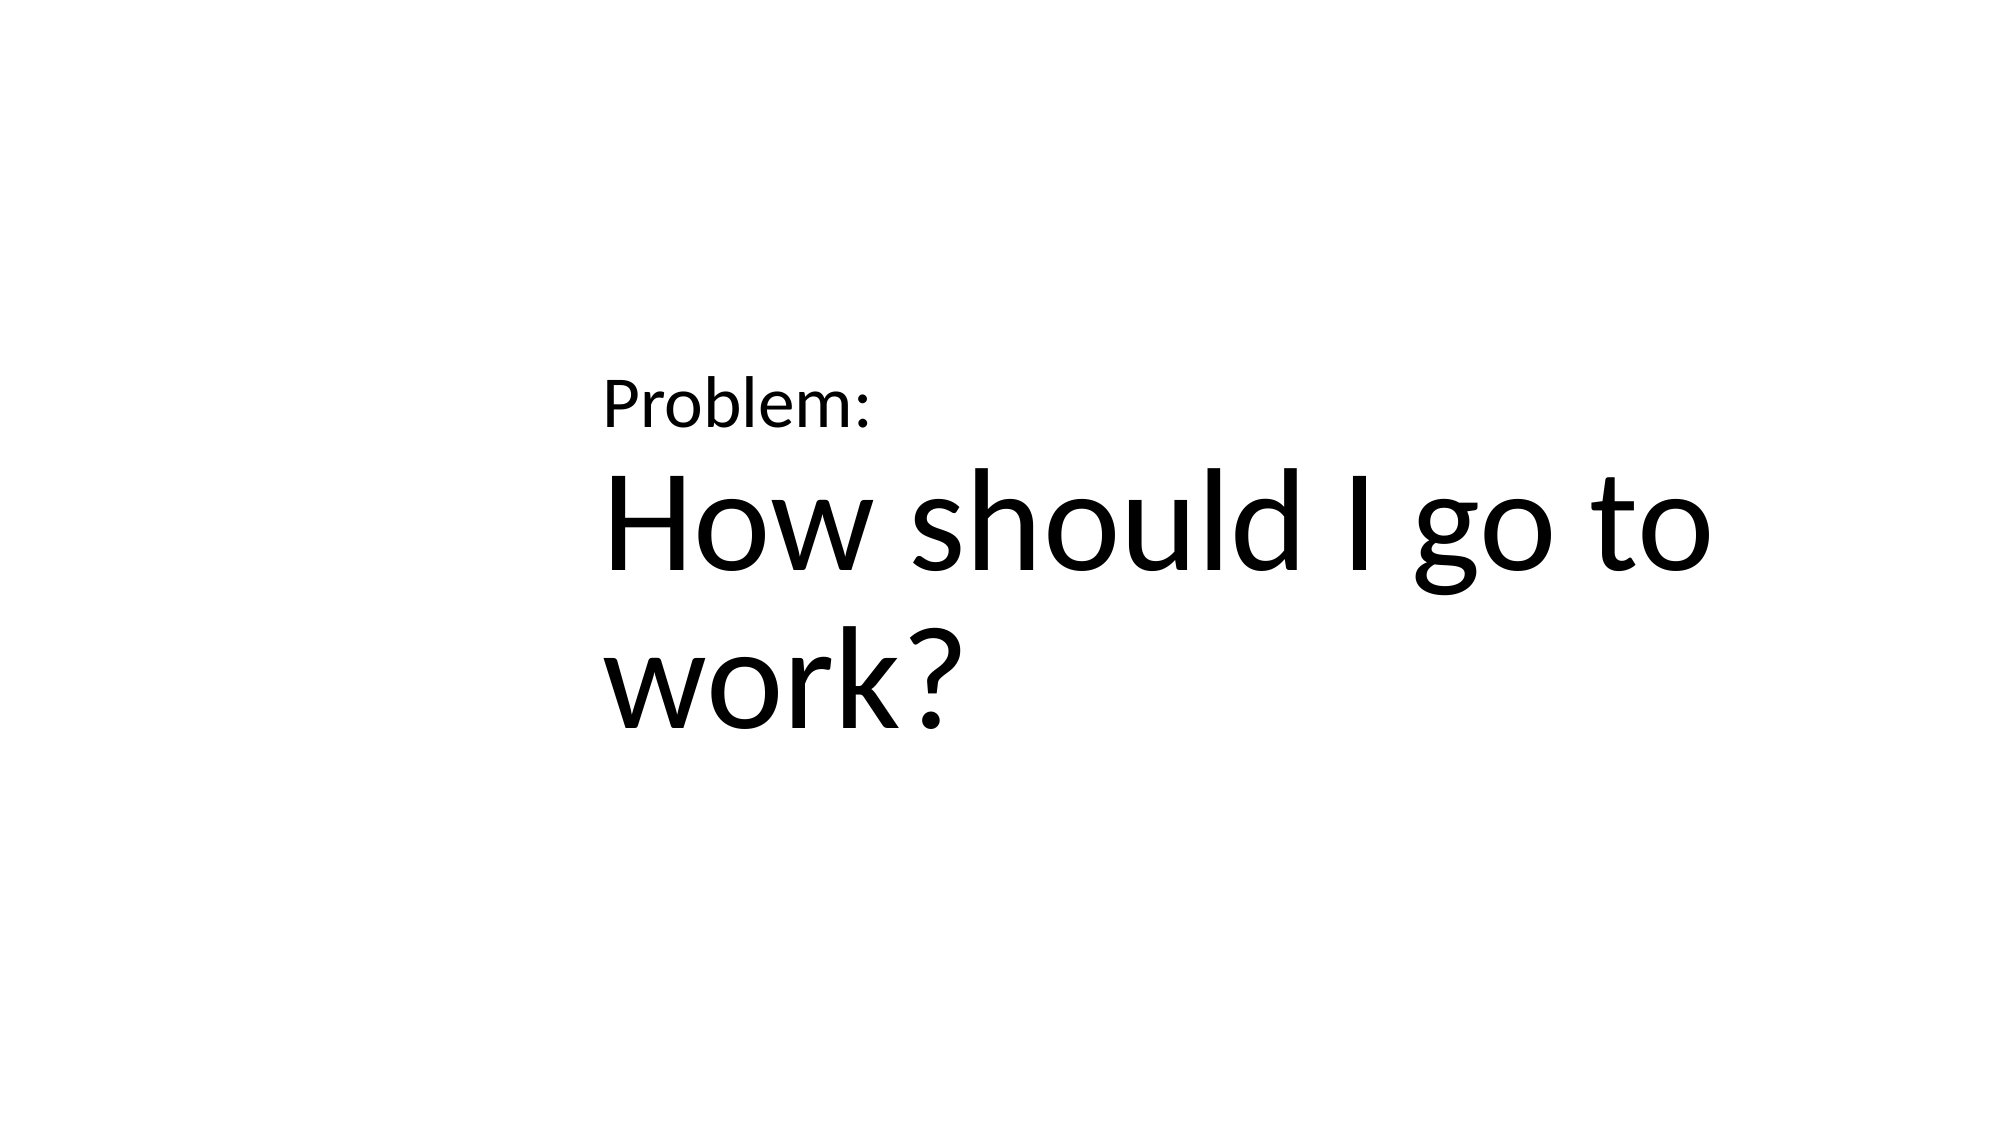

# Problem: How should I go to work?